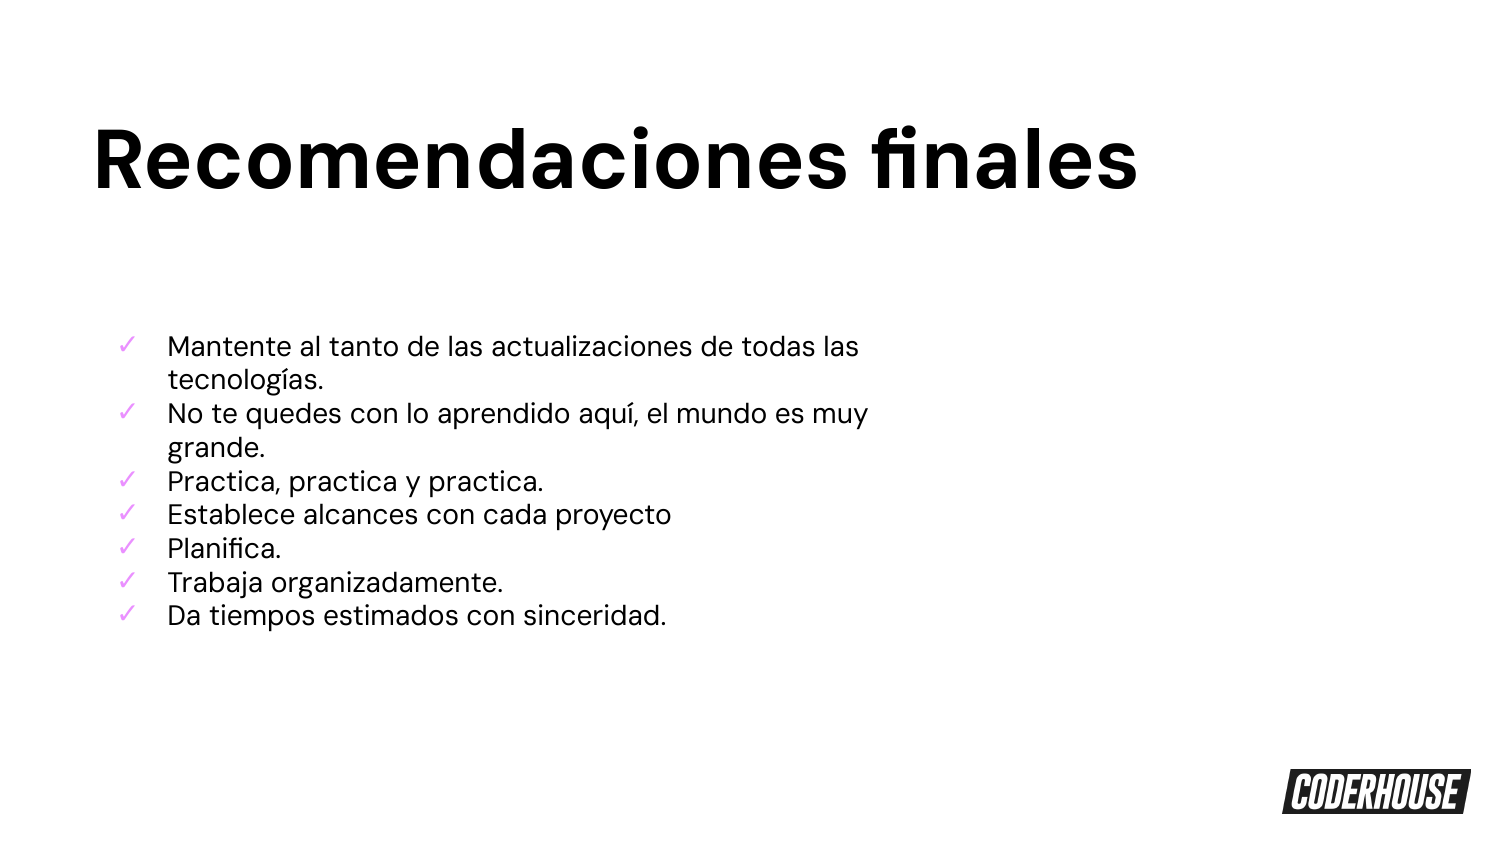

Recomendaciones finales
Mantente al tanto de las actualizaciones de todas las tecnologías.
No te quedes con lo aprendido aquí, el mundo es muy grande.
Practica, practica y practica.
Establece alcances con cada proyecto
Planifica.
Trabaja organizadamente.
Da tiempos estimados con sinceridad.